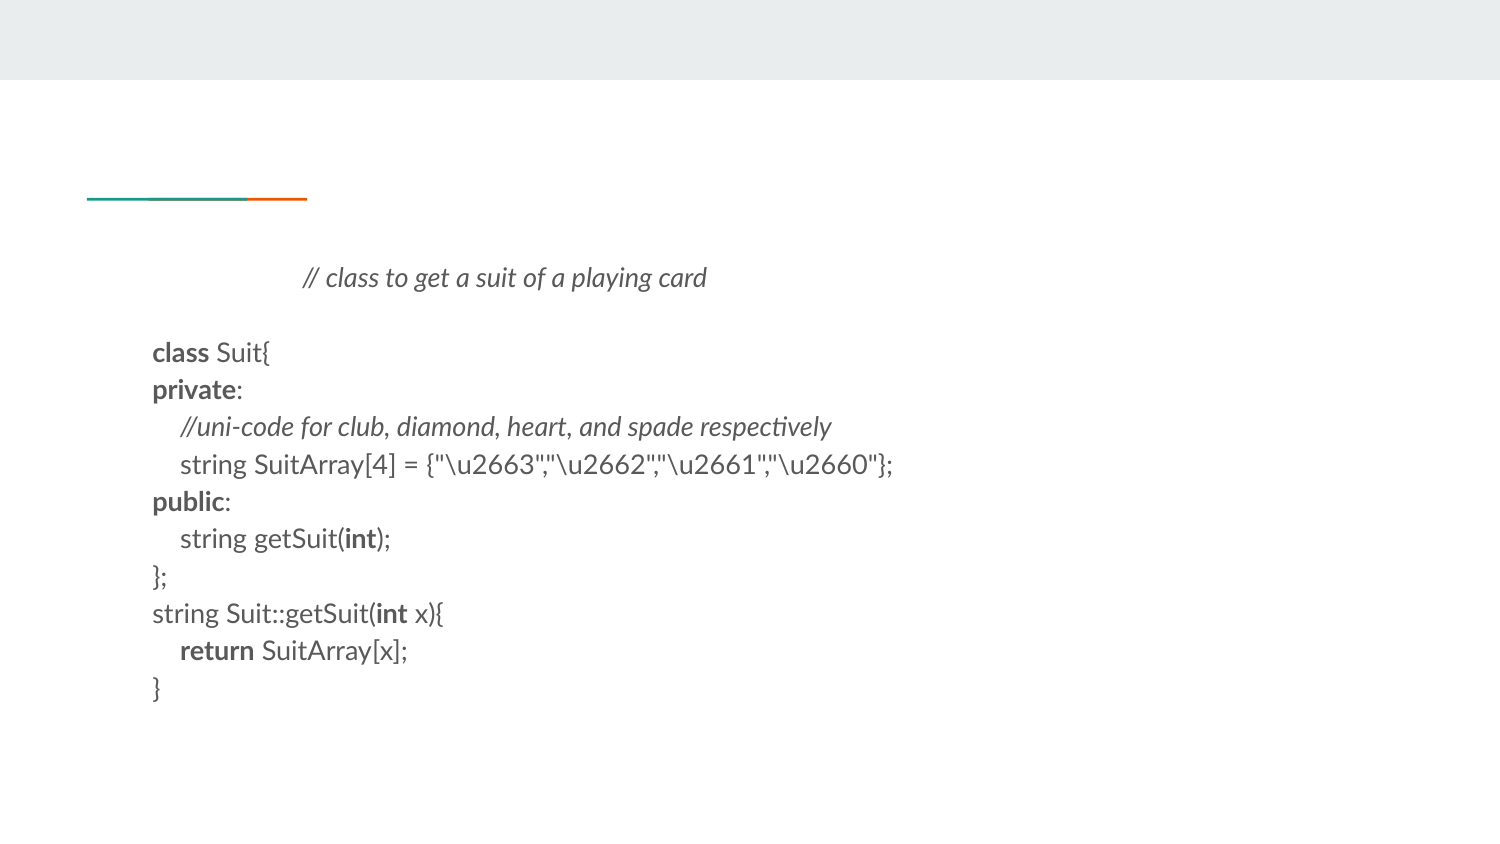

// class to get a suit of a playing card

class Suit{
private:
    //uni-code for club, diamond, heart, and spade respectively
    string SuitArray[4] = {"\u2663","\u2662","\u2661","\u2660"};
public:
    string getSuit(int);
};
string Suit::getSuit(int x){
    return SuitArray[x];
}